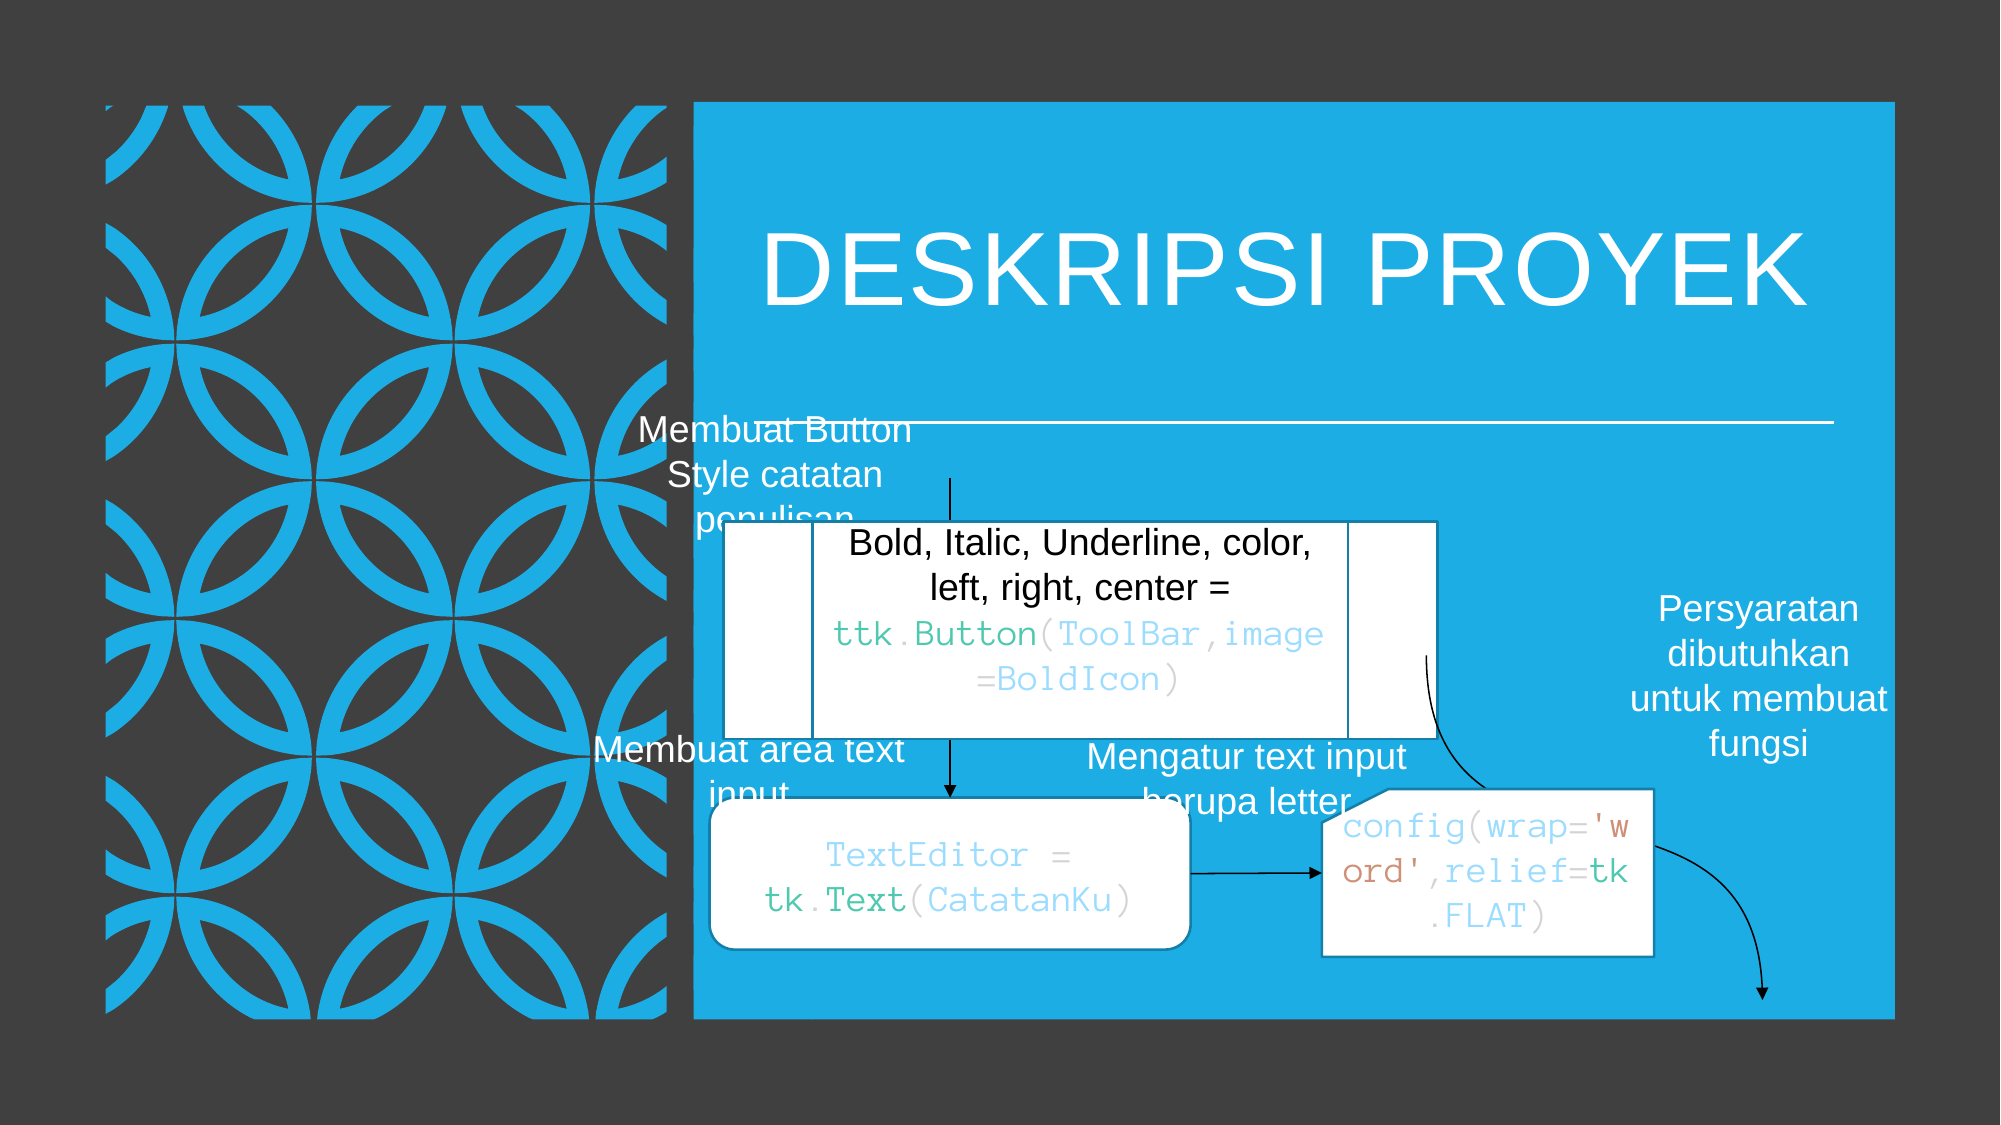

# DESKRIPSI PROYEK

Membuat Button Style catatan penulisan
Bold, Italic, Underline, color, left, right, center = ttk.Button(ToolBar,image=BoldIcon)

Persyaratan dibutuhkan untuk membuat fungsi
Membuat area text input
Mengatur text input berupa letter
config(wrap='word',relief=tk.FLAT)

TextEditor = tk.Text(CatatanKu)